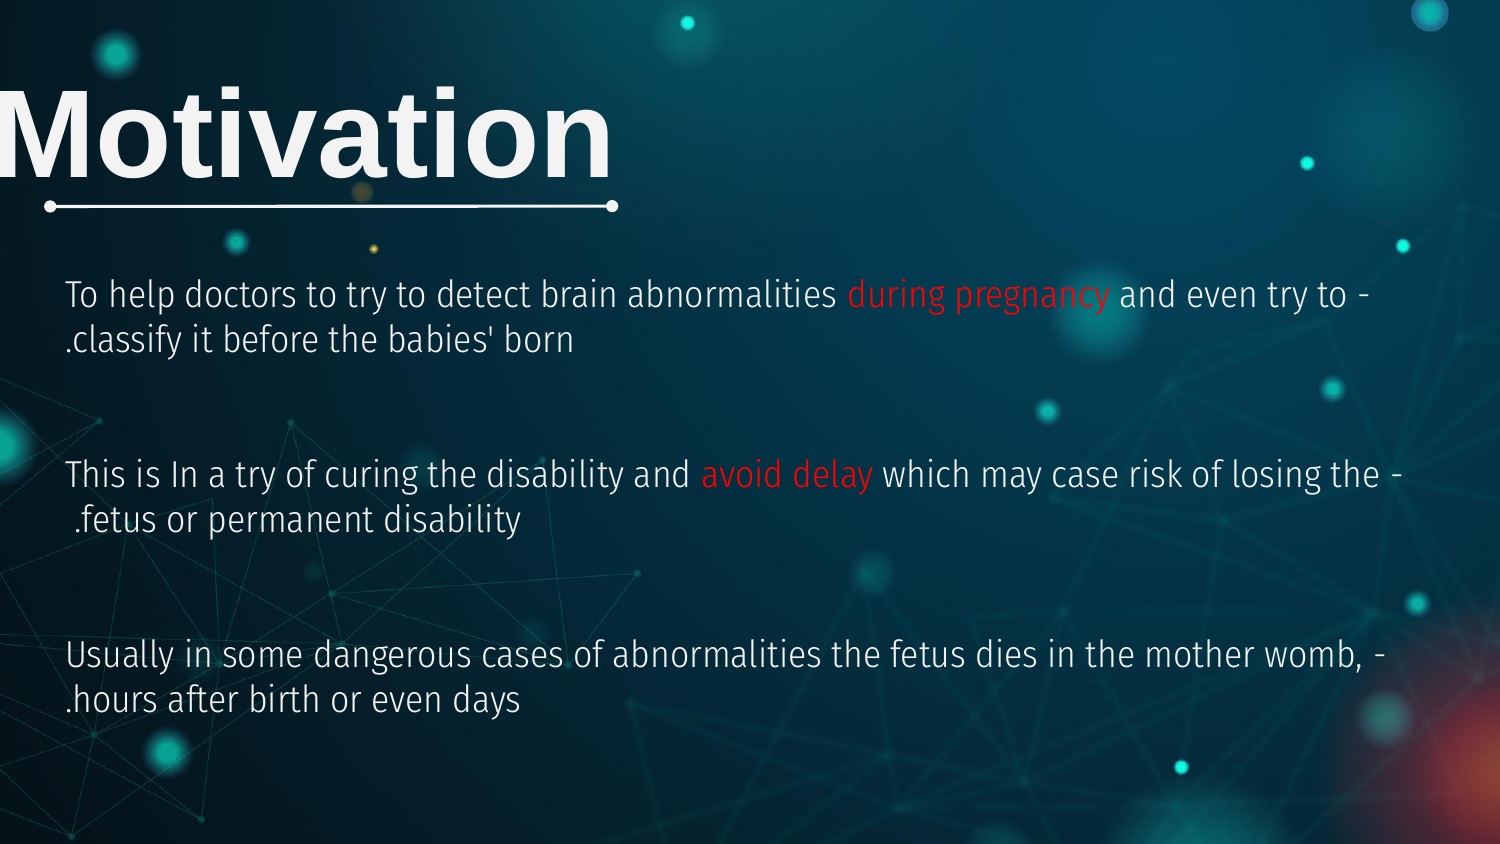

# Motivation
- To help doctors to try to detect brain abnormalities during pregnancy and even try to classify it before the babies' born.

 - This is In a try of curing the disability and avoid delay which may case risk of losing the fetus or permanent disability.

- Usually in some dangerous cases of abnormalities the fetus dies in the mother womb, hours after birth or even days.